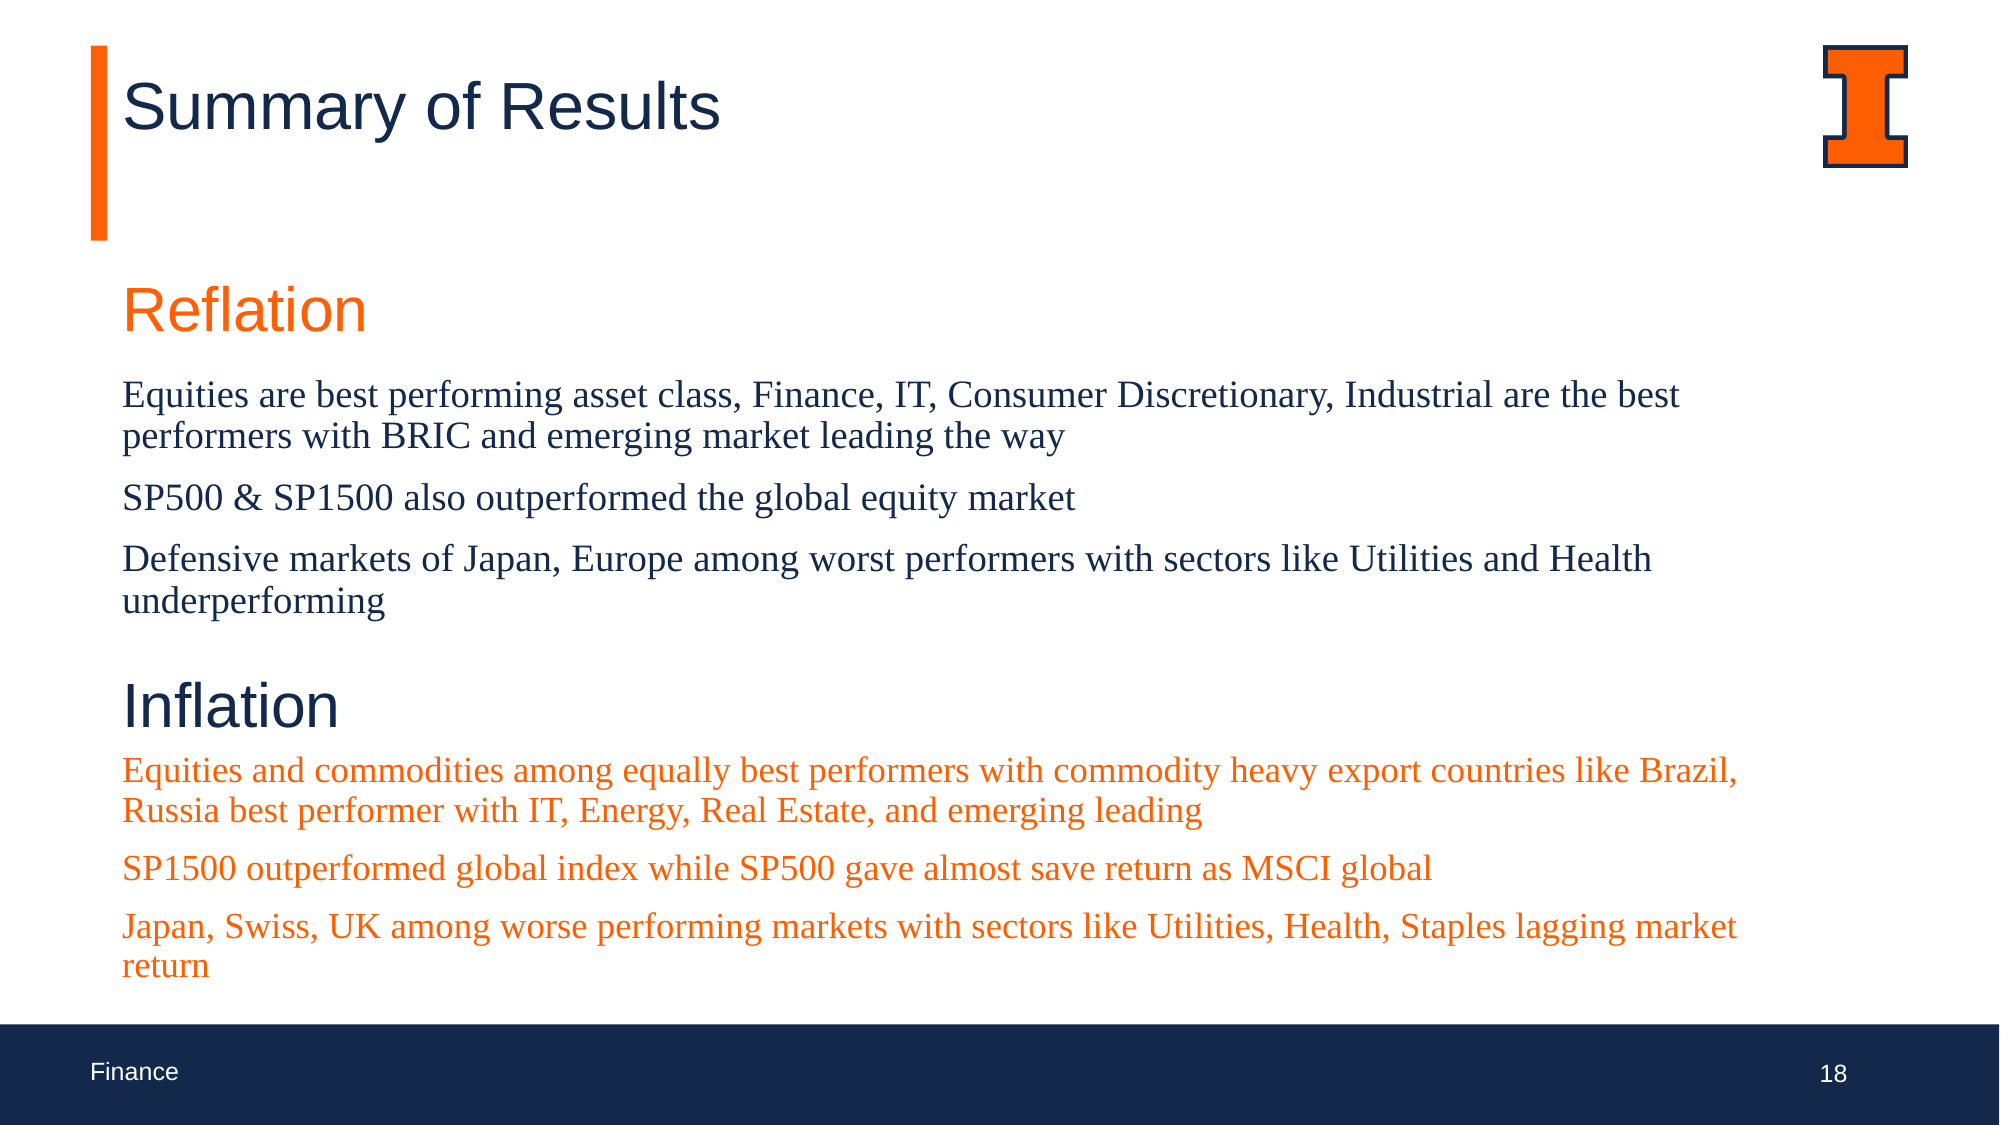

# Summary of Results
Reflation
Equities are best performing asset class, Finance, IT, Consumer Discretionary, Industrial are the best performers with BRIC and emerging market leading the way
SP500 & SP1500 also outperformed the global equity market
Defensive markets of Japan, Europe among worst performers with sectors like Utilities and Health underperforming

Inflation
Equities and commodities among equally best performers with commodity heavy export countries like Brazil, Russia best performer with IT, Energy, Real Estate, and emerging leading
SP1500 outperformed global index while SP500 gave almost save return as MSCI global
Japan, Swiss, UK among worse performing markets with sectors like Utilities, Health, Staples lagging market return
Finance
18